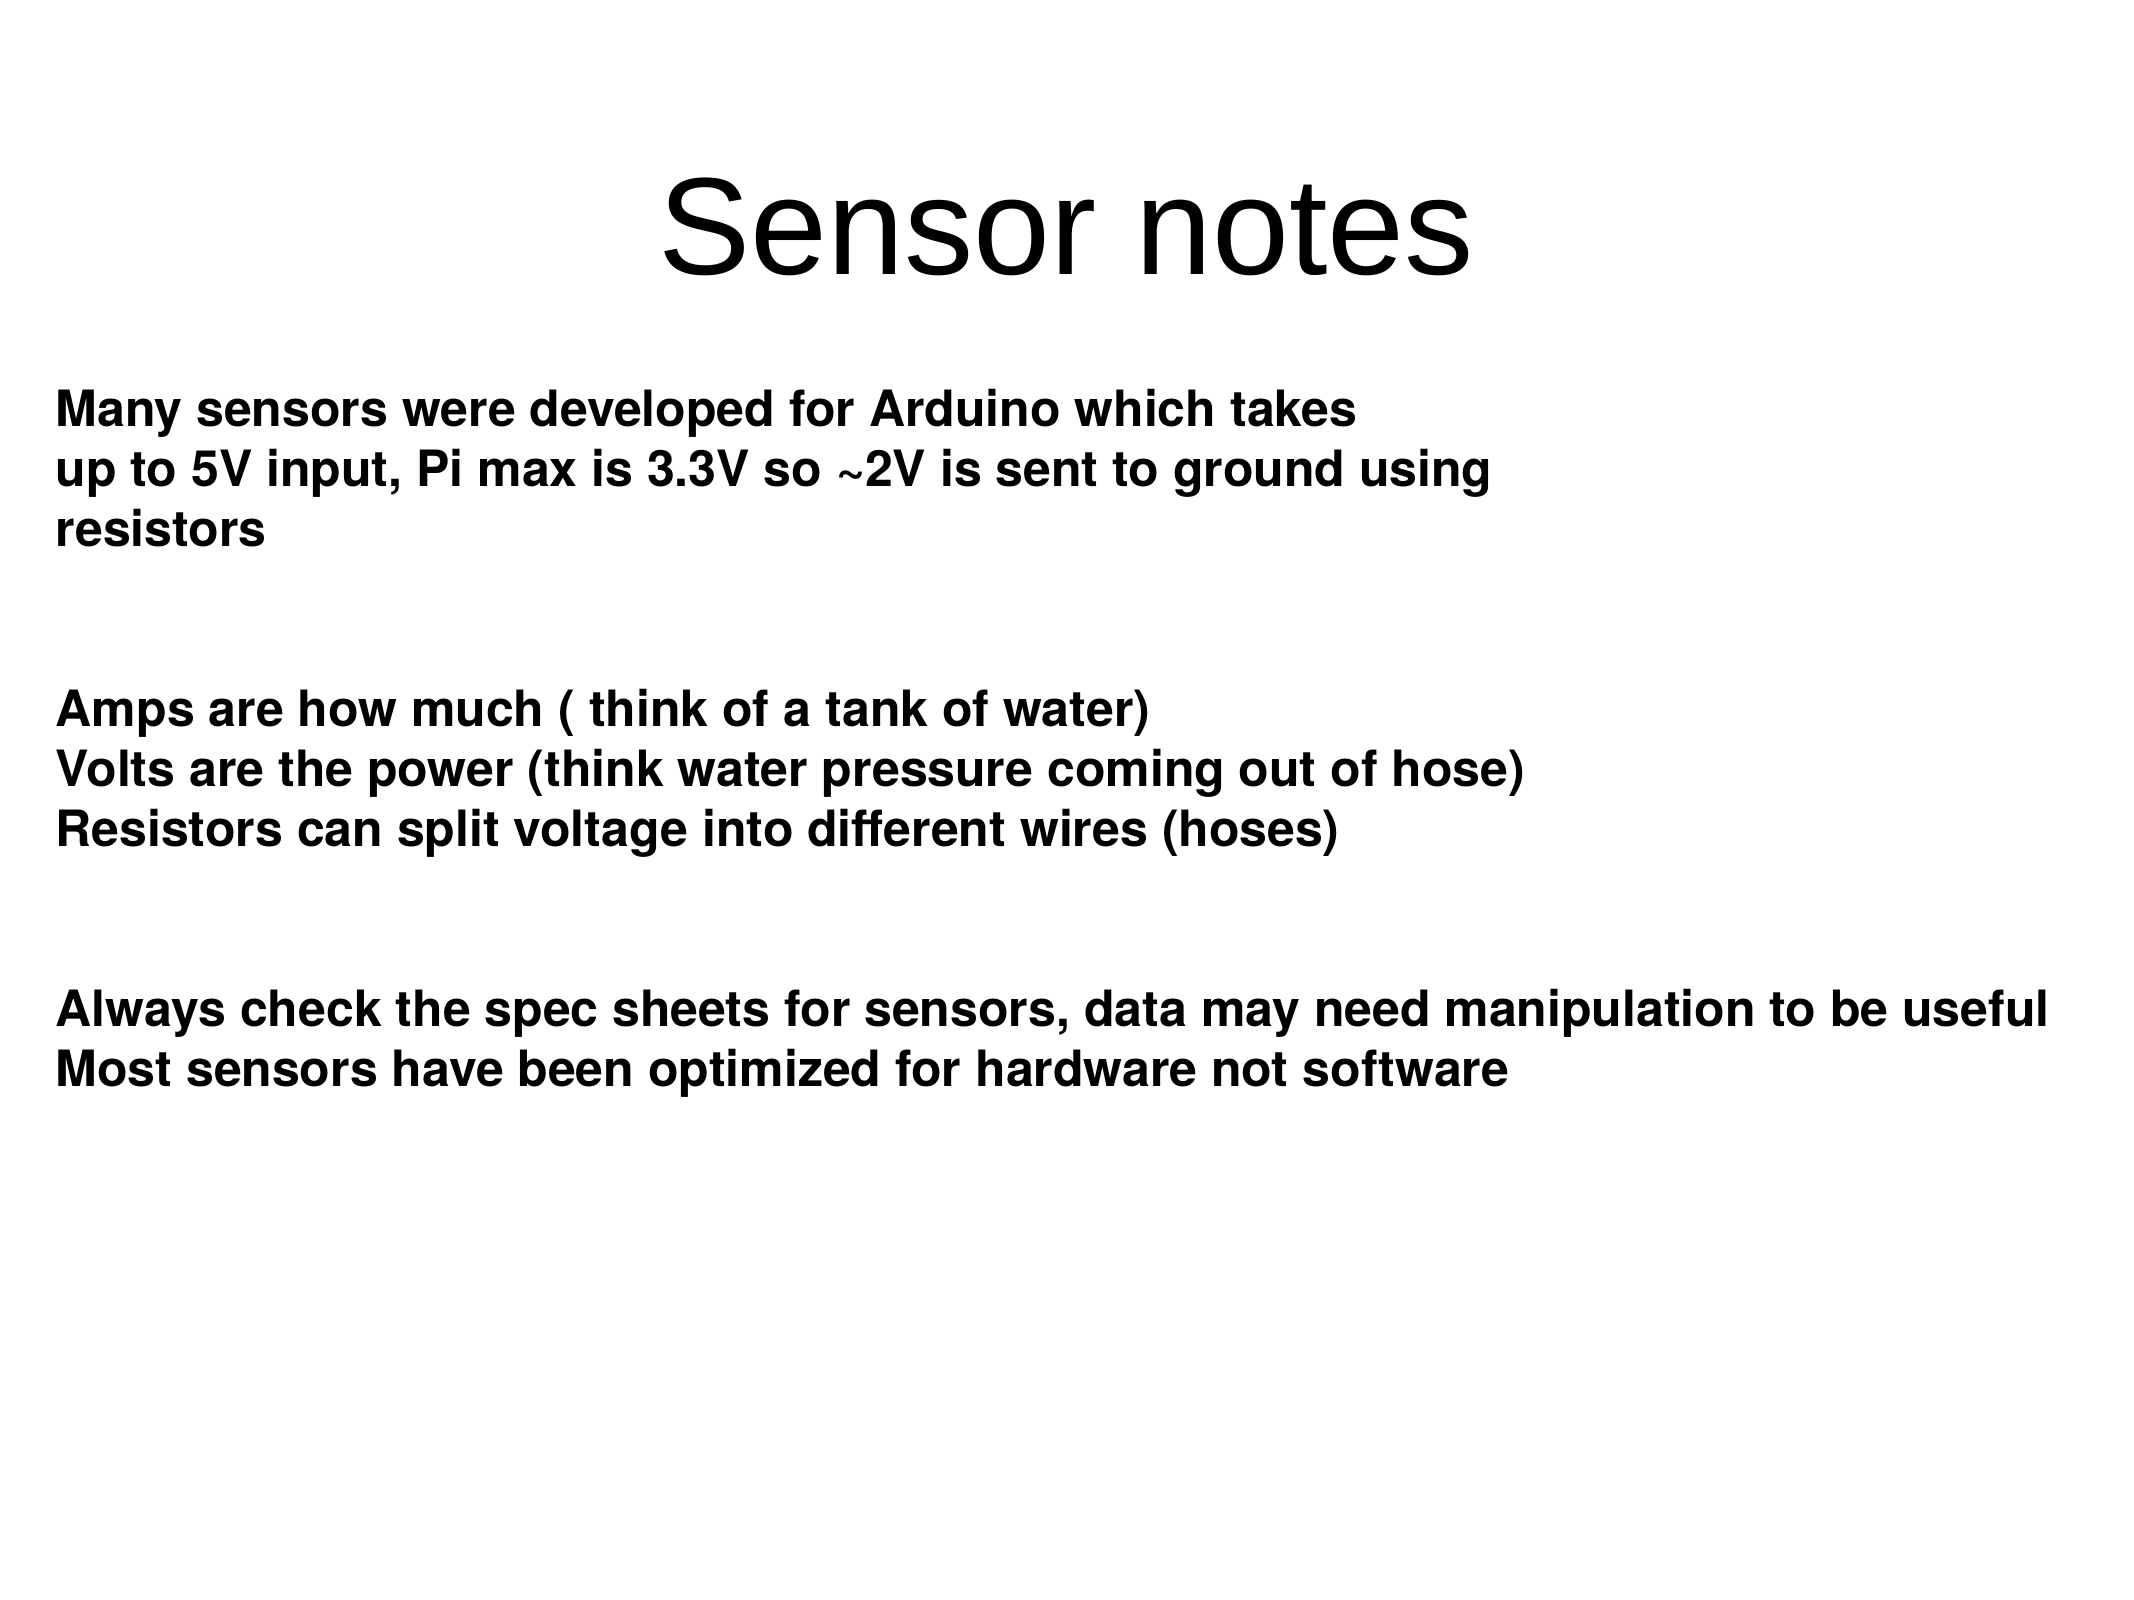

# Sensor notes
Many sensors were developed for Arduino which takes
up to 5V input, Pi max is 3.3V so ~2V is sent to ground using
resistors

Amps are how much ( think of a tank of water)
Volts are the power (think water pressure coming out of hose)
Resistors can split voltage into different wires (hoses)

Always check the spec sheets for sensors, data may need manipulation to be useful
Most sensors have been optimized for hardware not software